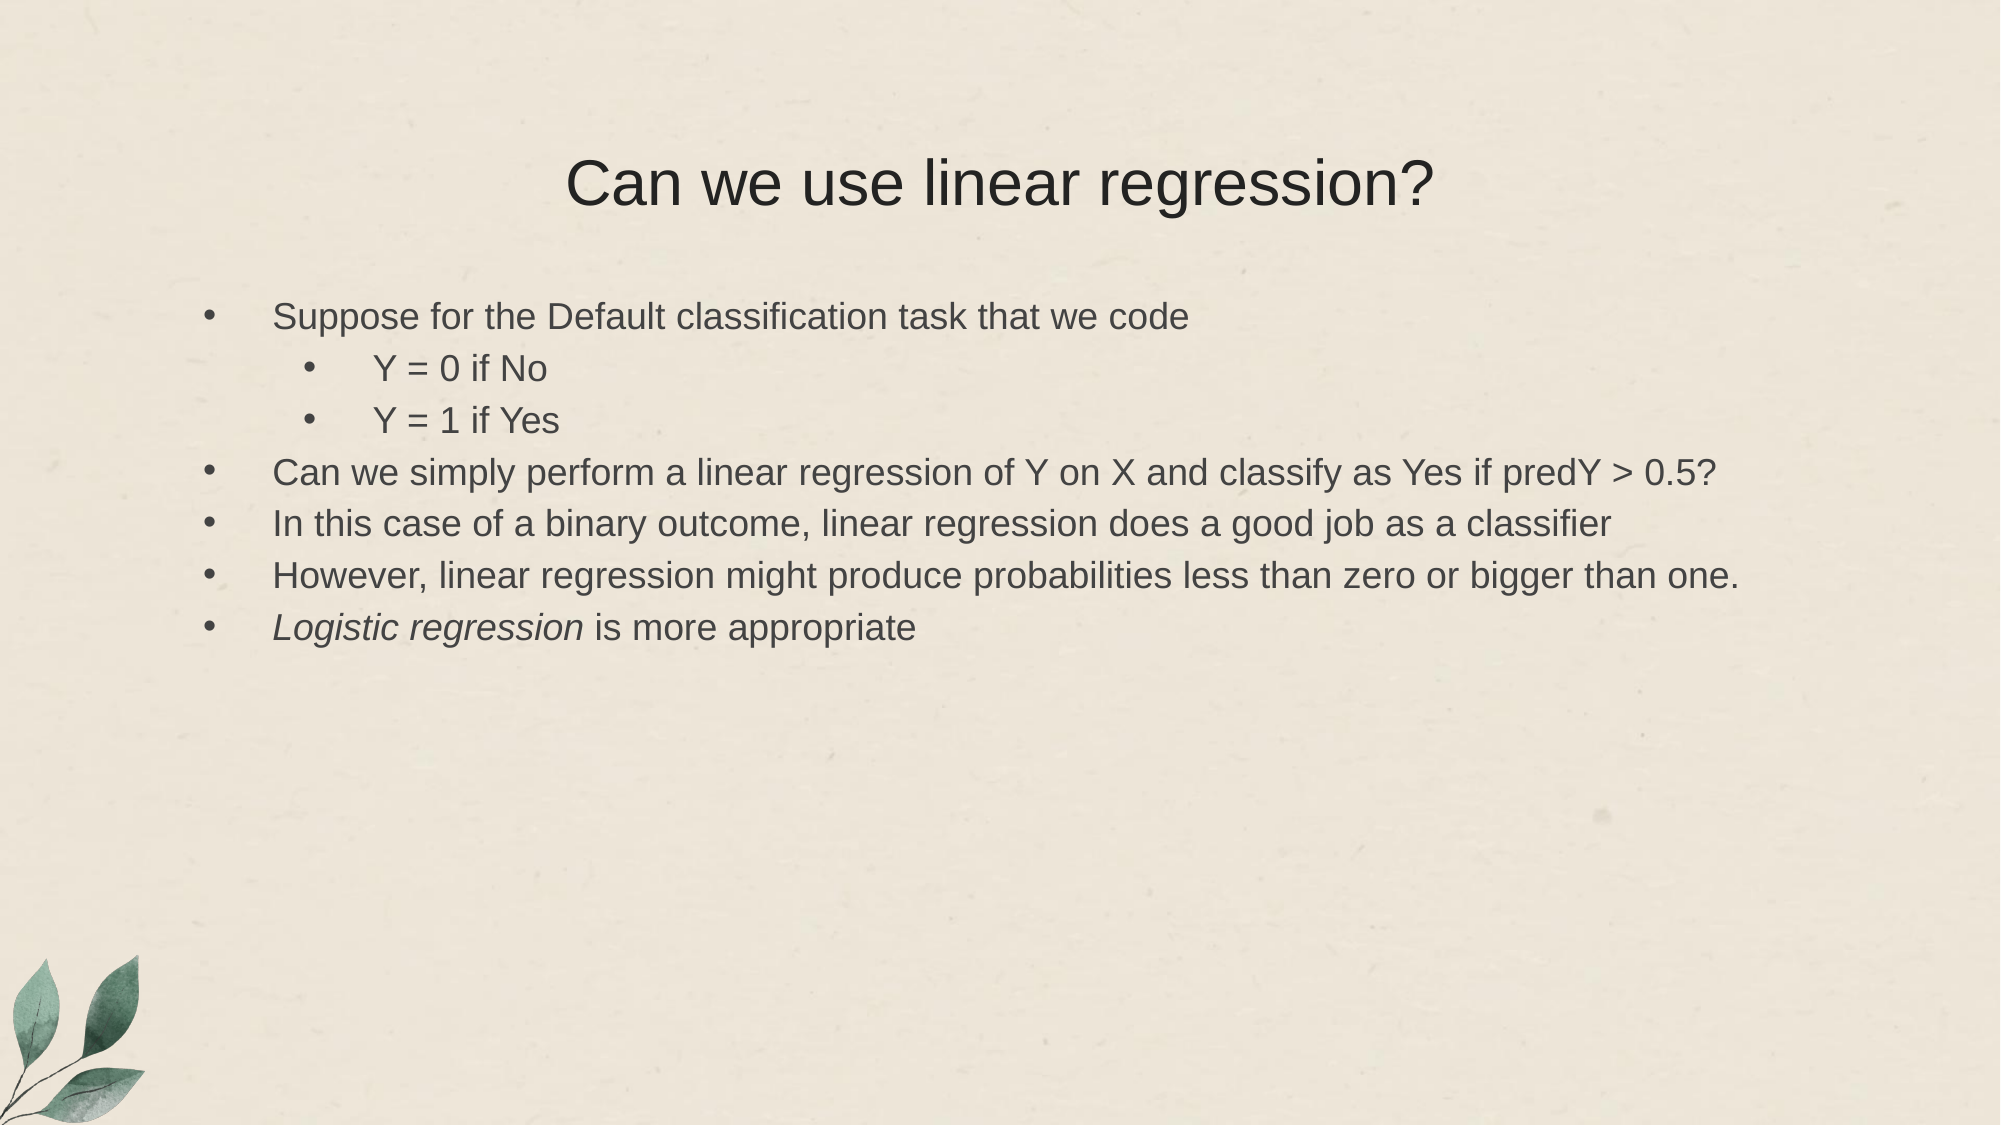

# Can we use linear regression?
Suppose for the Default classification task that we code
Y = 0 if No
Y = 1 if Yes
Can we simply perform a linear regression of Y on X and classify as Yes if predY > 0.5?
In this case of a binary outcome, linear regression does a good job as a classifier
However, linear regression might produce probabilities less than zero or bigger than one.
Logistic regression is more appropriate